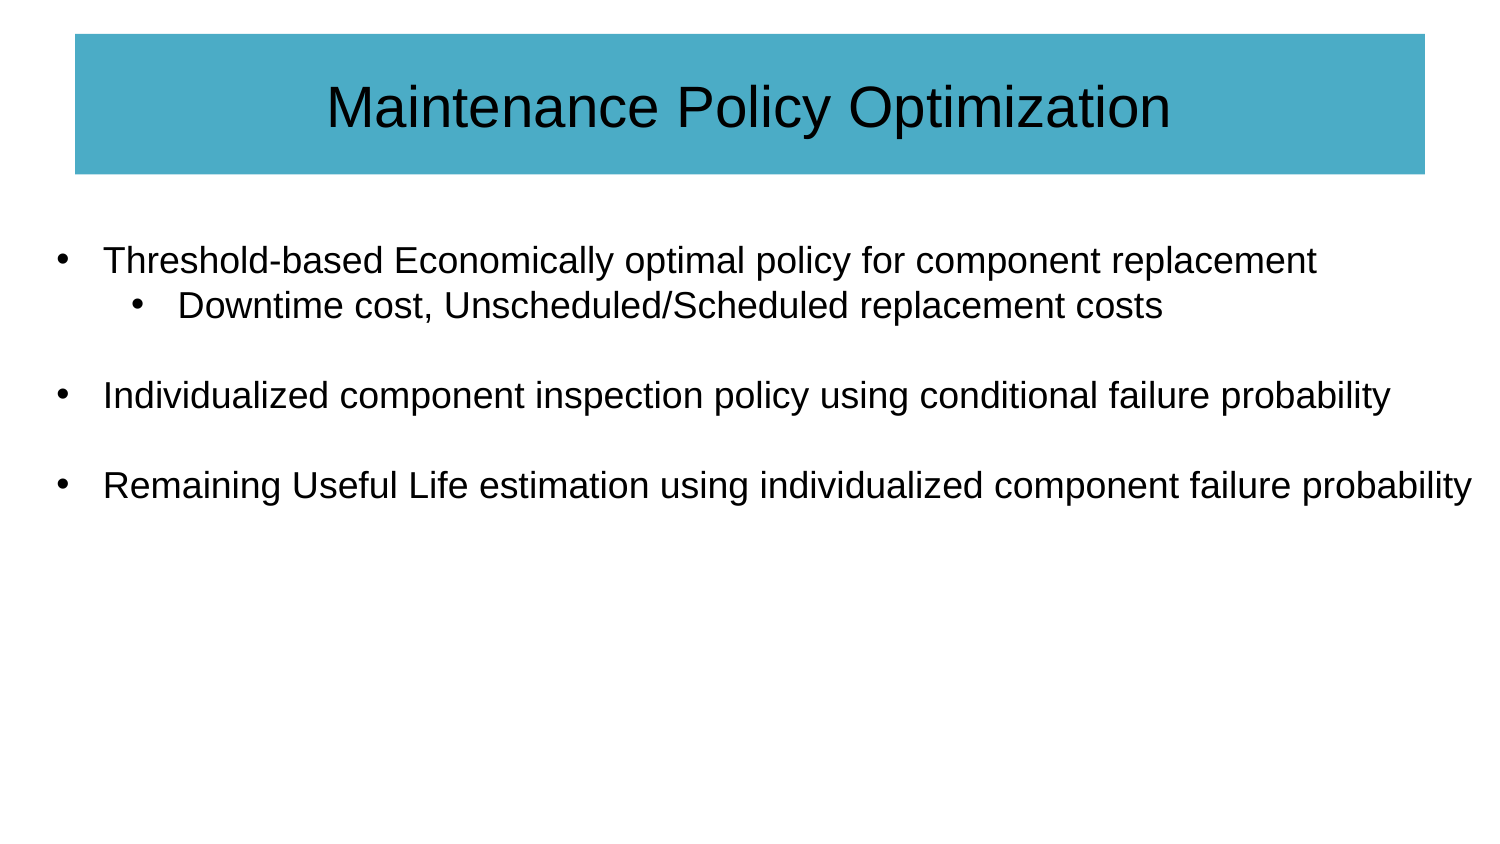

# Maintenance Policy Optimization
Threshold-based Economically optimal policy for component replacement
Downtime cost, Unscheduled/Scheduled replacement costs

Individualized component inspection policy using conditional failure probability

Remaining Useful Life estimation using individualized component failure probability